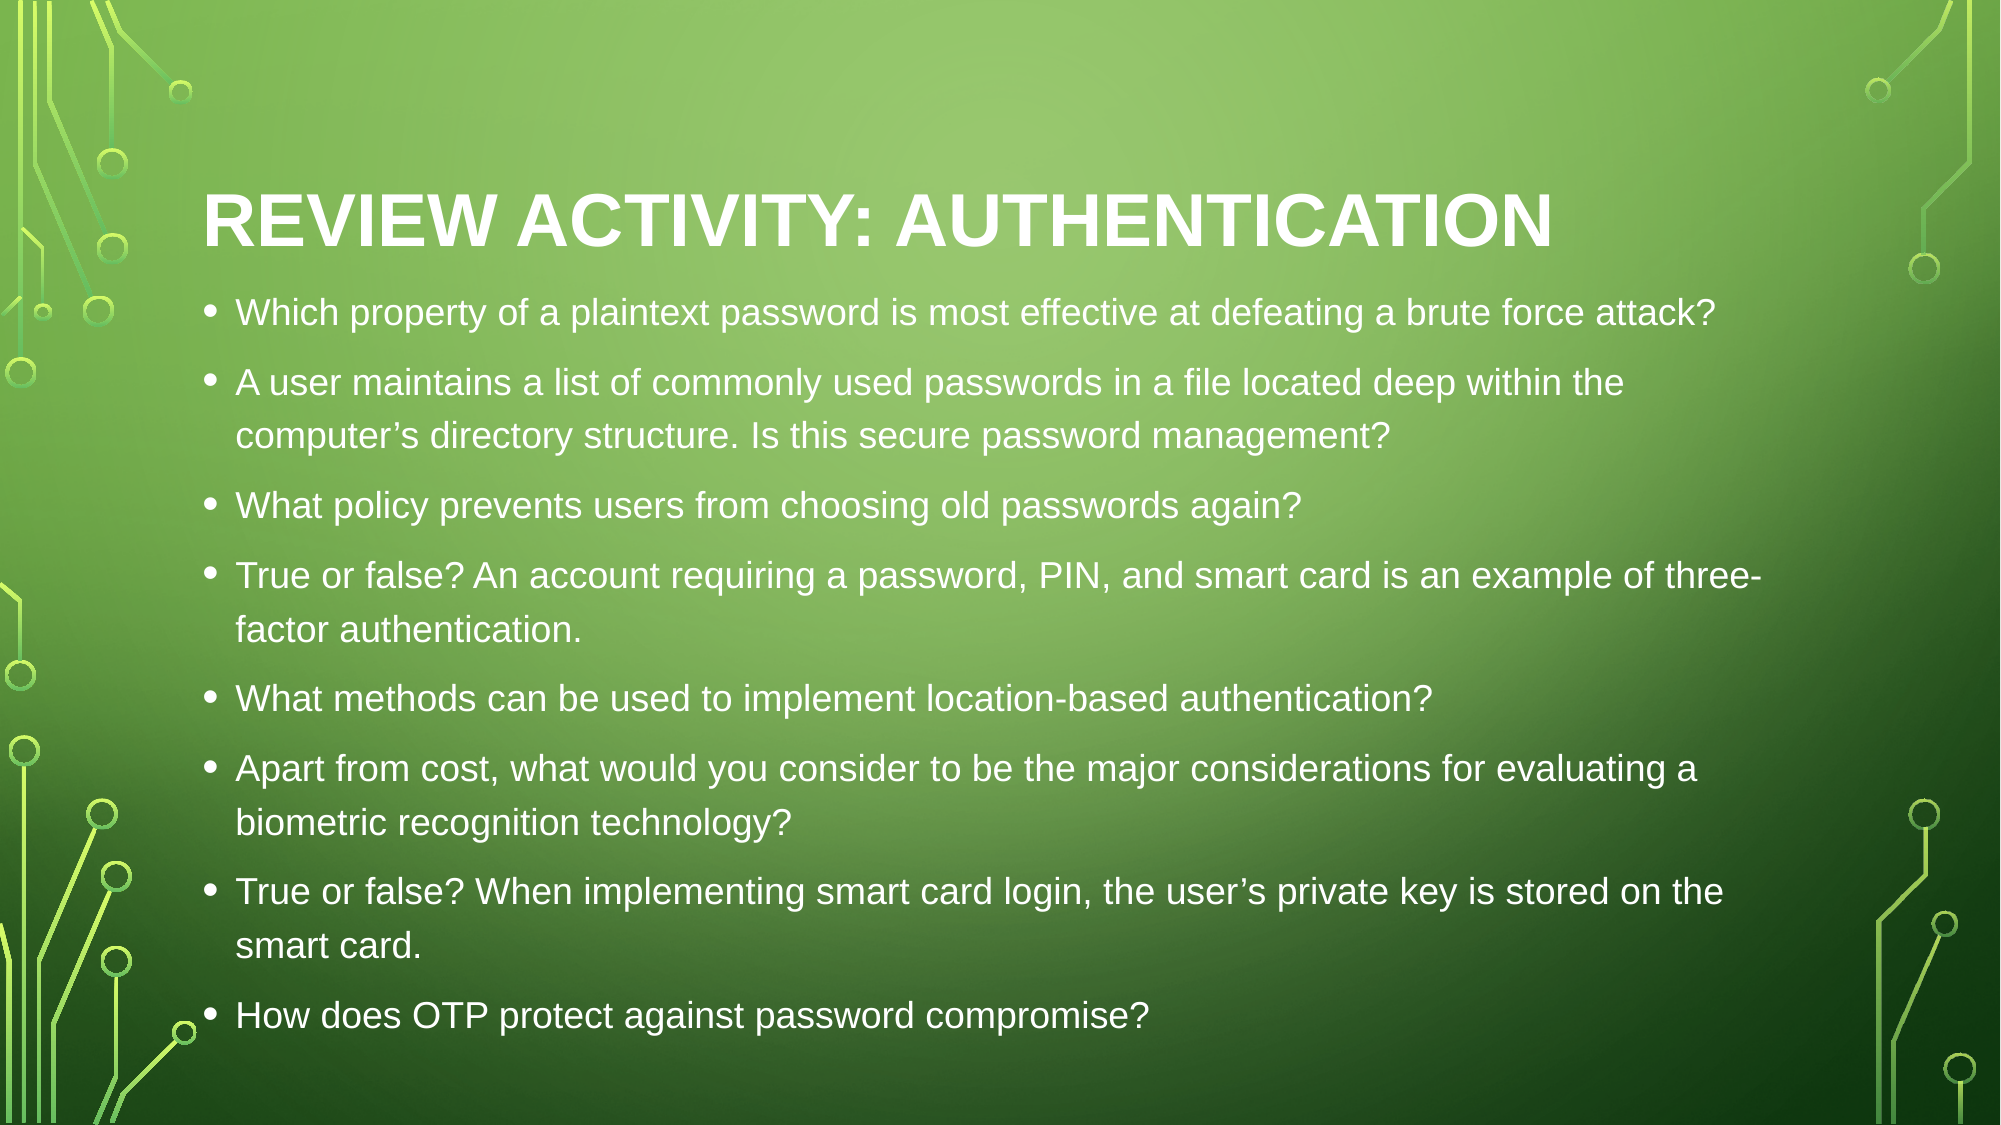

# Review Activity: Authentication
Which property of a plaintext password is most effective at defeating a brute force attack?
A user maintains a list of commonly used passwords in a file located deep within the computer’s directory structure. Is this secure password management?
What policy prevents users from choosing old passwords again?
True or false? An account requiring a password, PIN, and smart card is an example of three-factor authentication.
What methods can be used to implement location-based authentication?
Apart from cost, what would you consider to be the major considerations for evaluating a biometric recognition technology?
True or false? When implementing smart card login, the user’s private key is stored on the smart card.
How does OTP protect against password compromise?